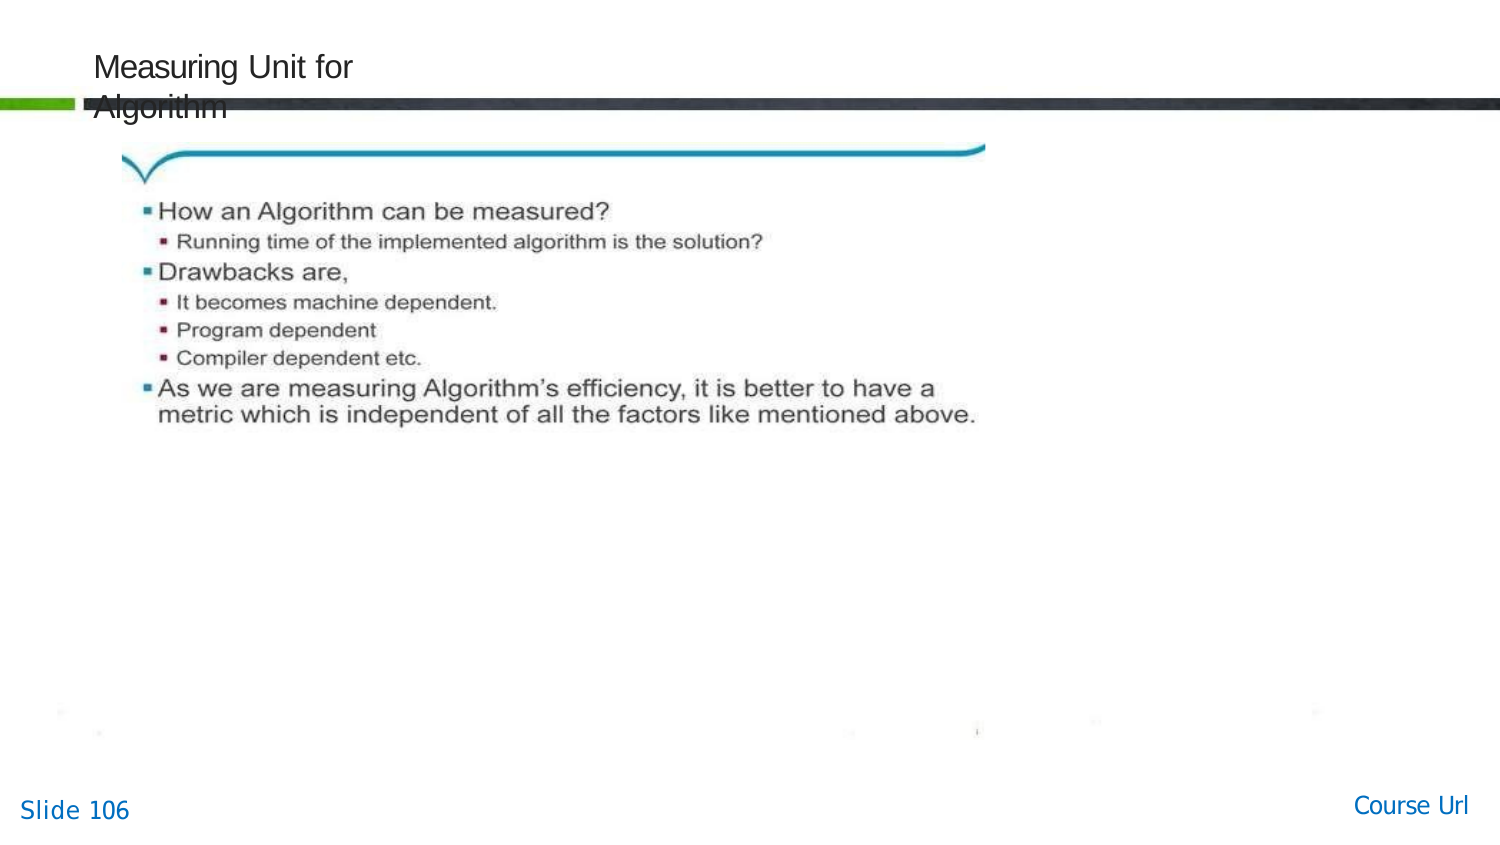

Measuring Unit for Algorithm

Course Url
Slide 106